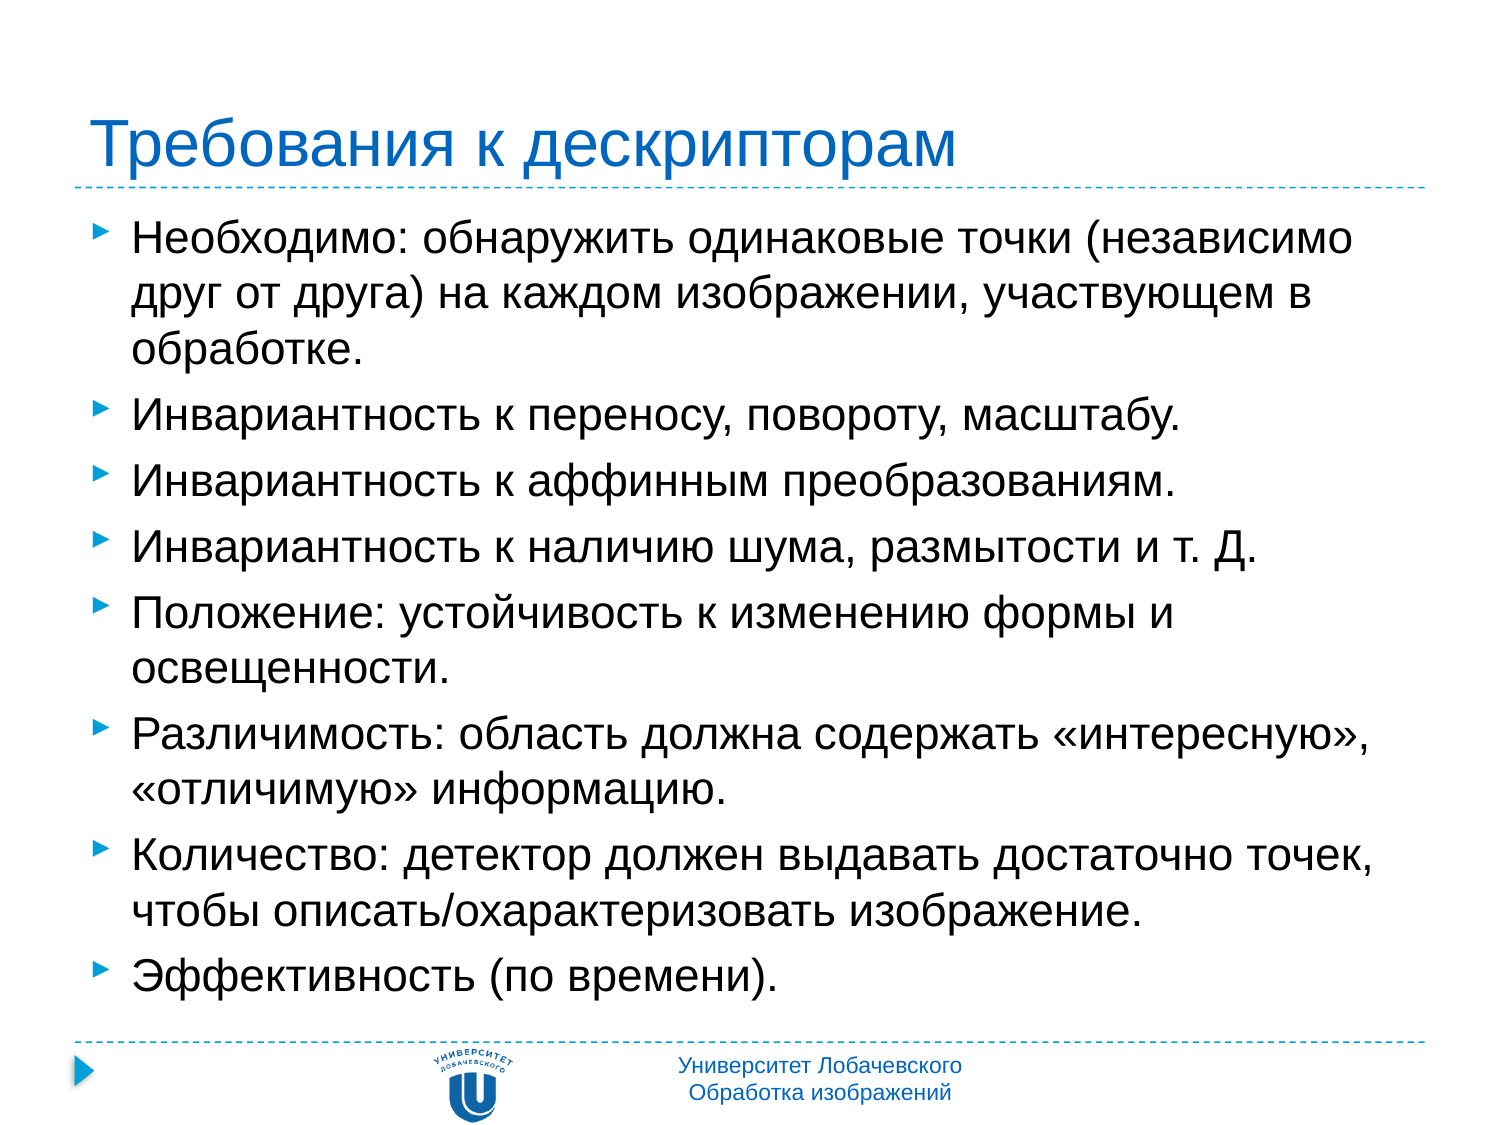

# Требования к дескрипторам
Необходимо: обнаружить одинаковые точки (независимо друг от друга) на каждом изображении, участвующем в обработке.
Инвариантность к переносу, повороту, масштабу.
Инвариантность к аффинным преобразованиям.
Инвариантность к наличию шума, размытости и т. Д.
Положение: устойчивость к изменению формы и освещенности.
Различимость: область должна содержать «интересную», «отличимую» информацию.
Количество: детектор должен выдавать достаточно точек, чтобы описать/охарактеризовать изображение.
Эффективность (по времени).
334
Университет Лобачевского
Обработка изображений